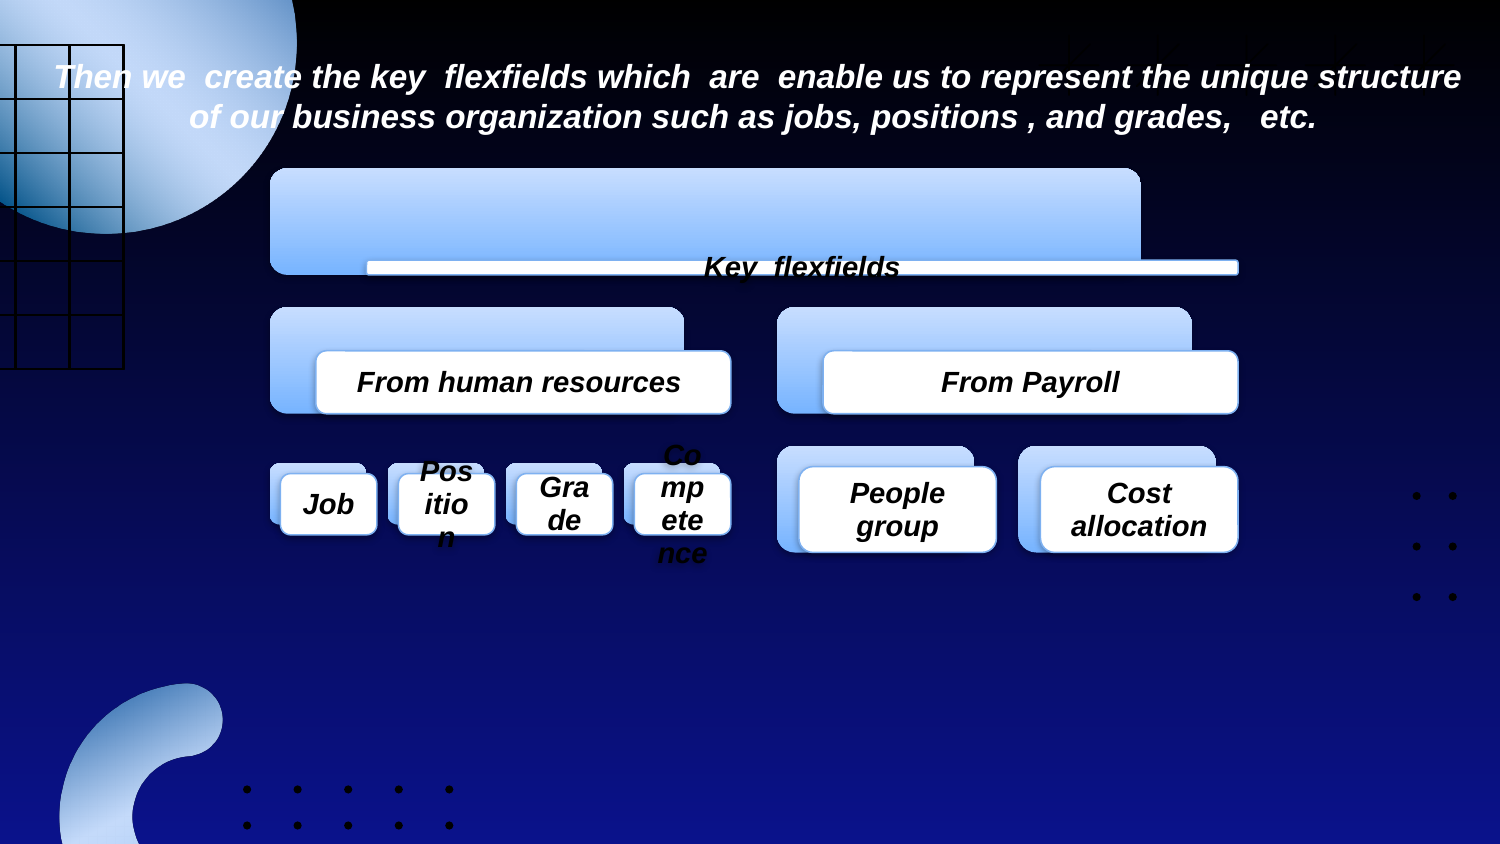

Then we  create the key  flexfields which  are  enable us to represent the unique structure of our business organization such as jobs, positions , and grades,   etc.
Key  flexfields
From human resources
Job
Position
From Payroll
People group
Grade
Competence
Cost allocation